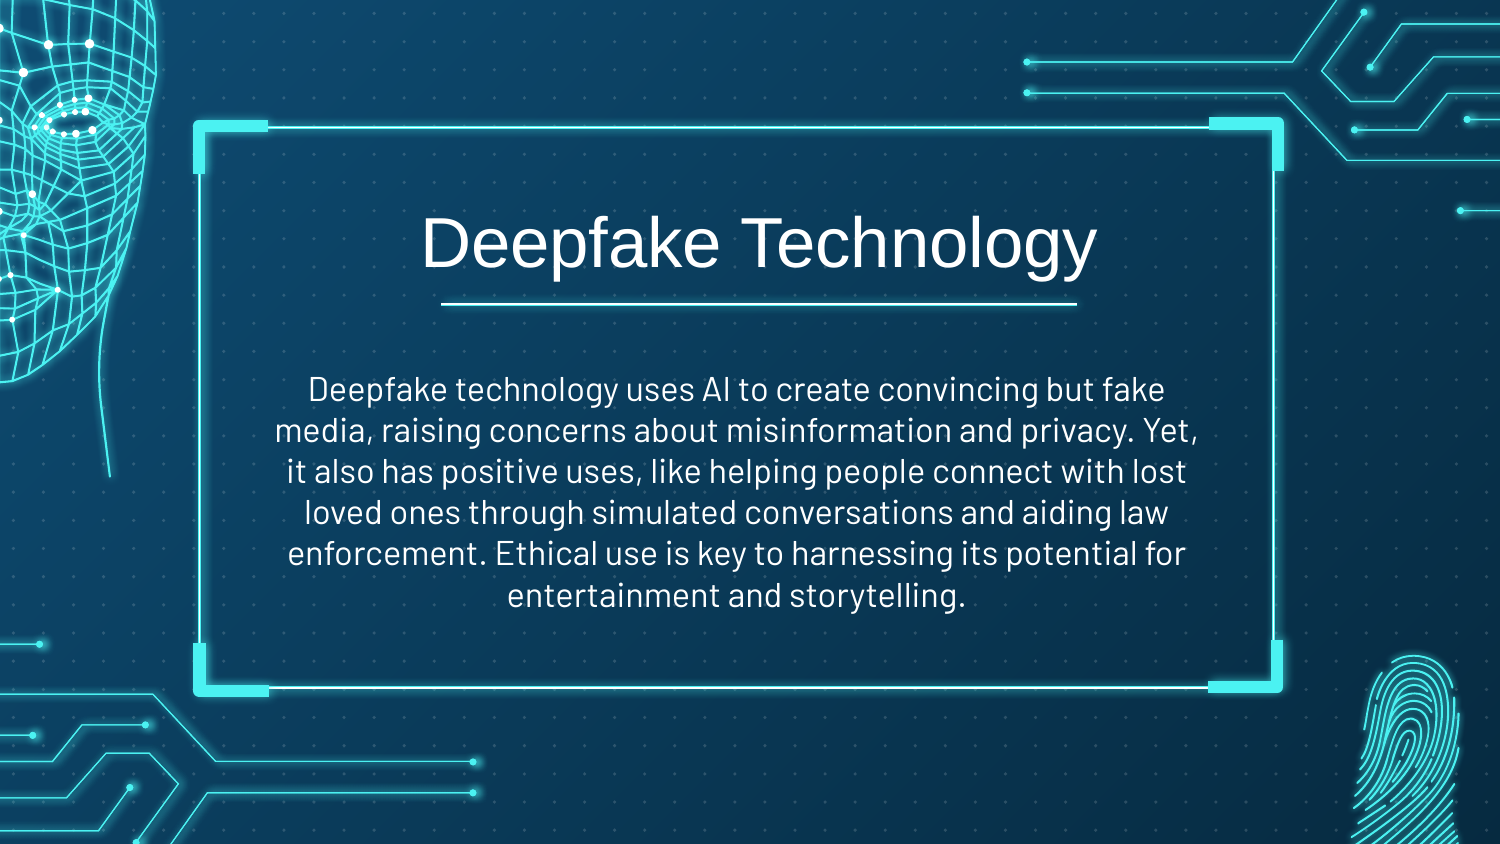

# Deepfake Technology
Deepfake technology uses AI to create convincing but fake media, raising concerns about misinformation and privacy. Yet, it also has positive uses, like helping people connect with lost loved ones through simulated conversations and aiding law enforcement. Ethical use is key to harnessing its potential for entertainment and storytelling.